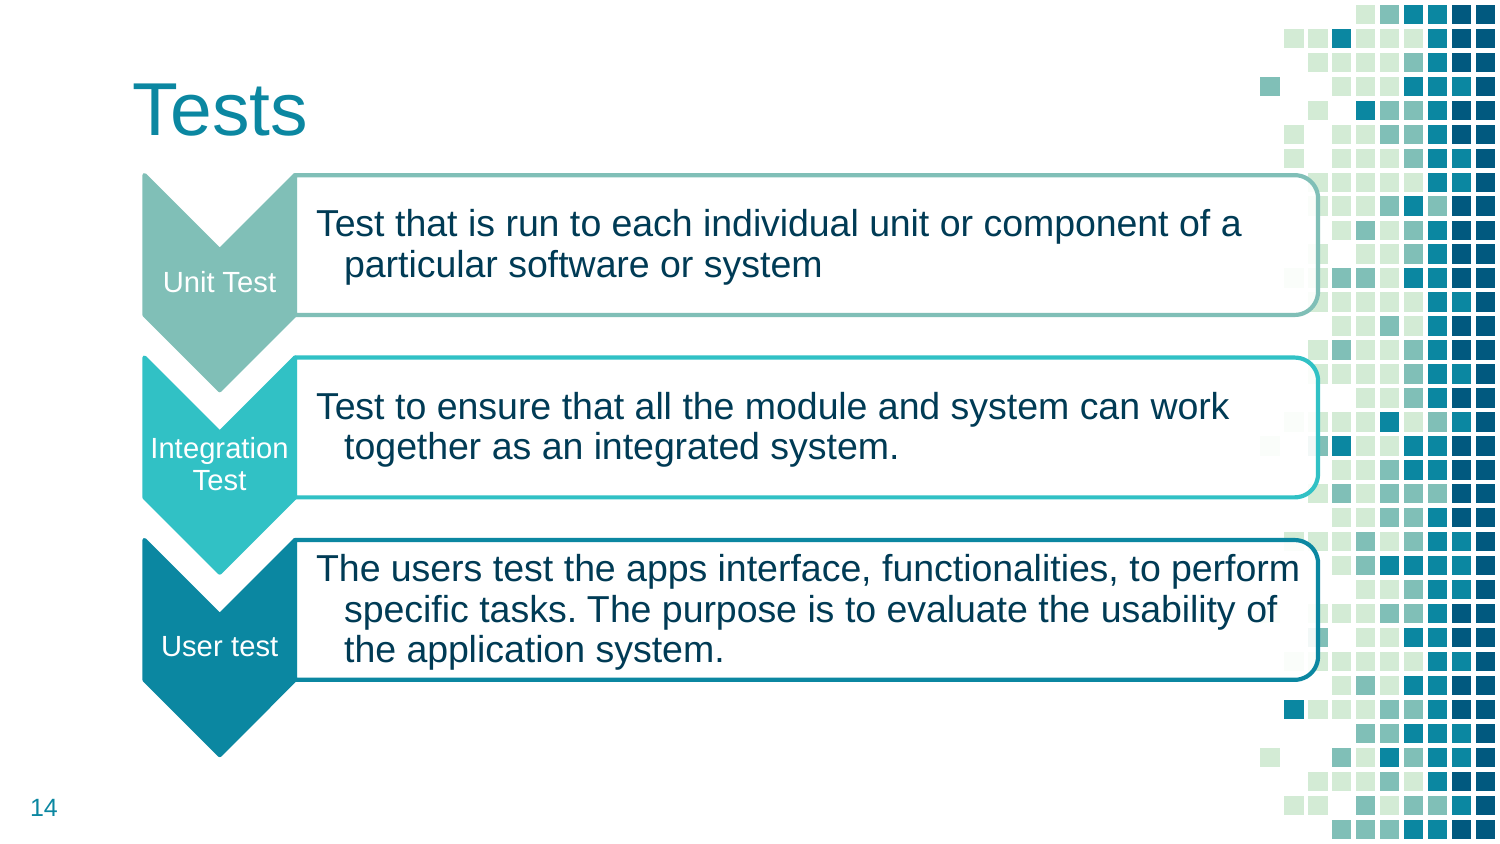

# Tests
Unit Test
Test that is run to each individual unit or component of a particular software or system
Integration Test
Test to ensure that all the module and system can work together as an integrated system.
User test
The users test the apps interface, functionalities, to perform specific tasks. The purpose is to evaluate the usability of the application system.
14